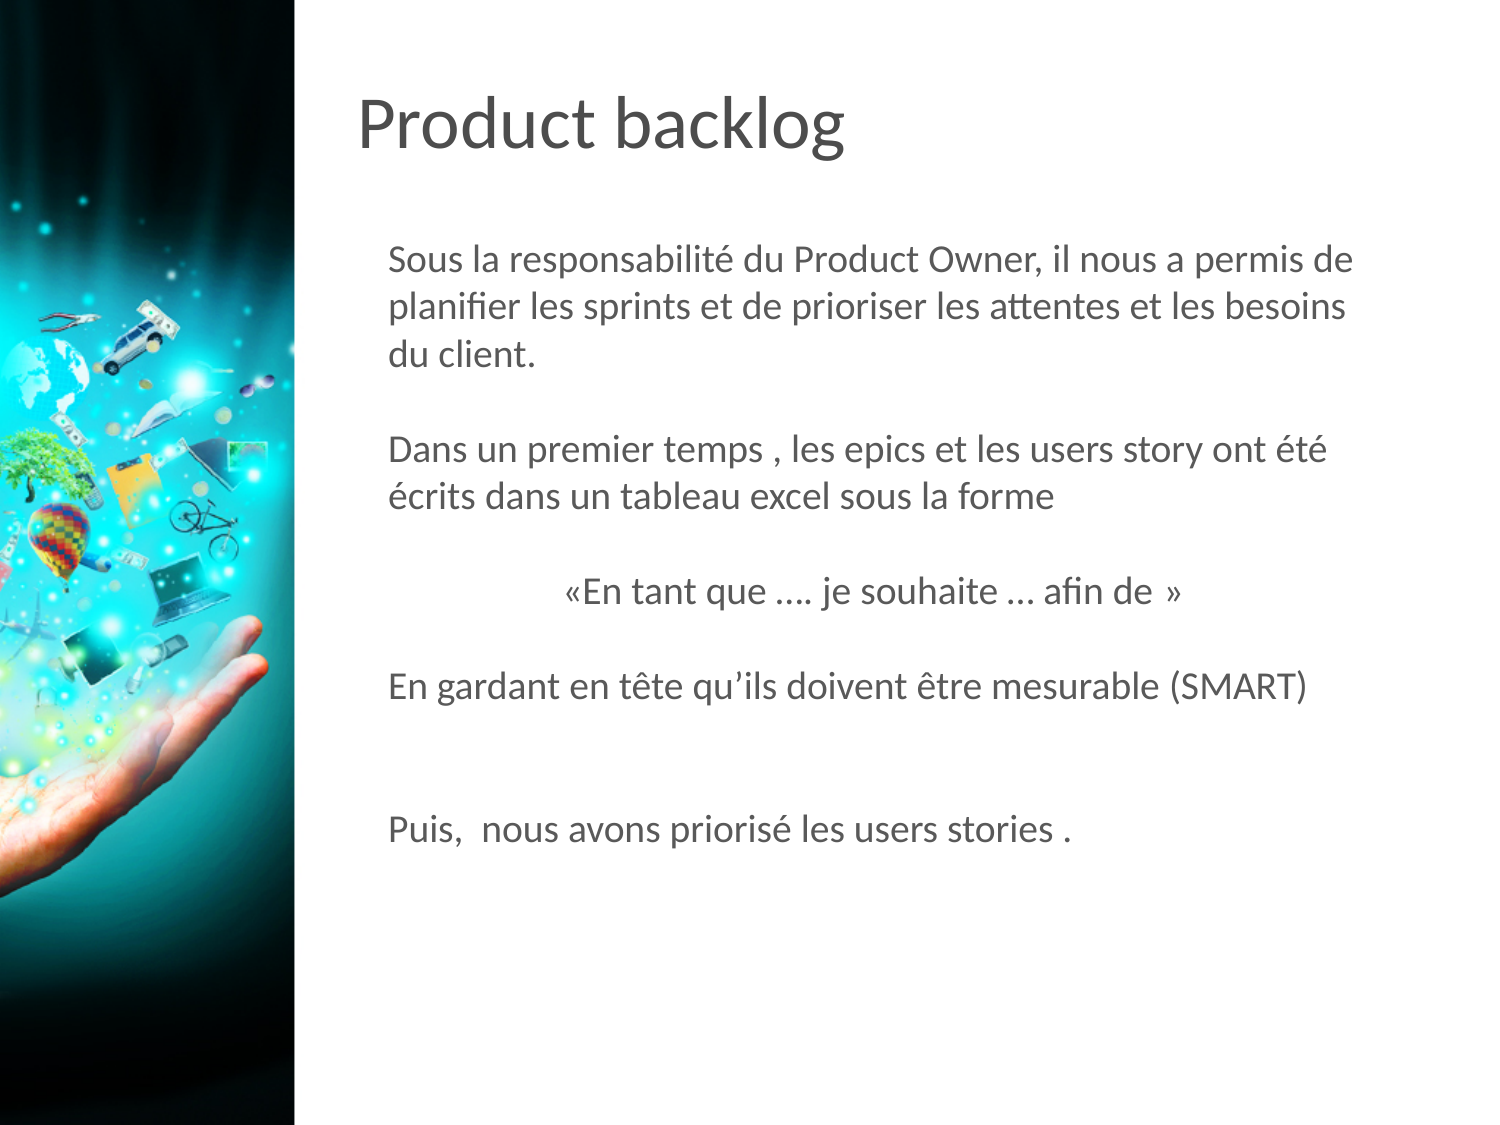

Product backlog
Sous la responsabilité du Product Owner, il nous a permis de planifier les sprints et de prioriser les attentes et les besoins du client.

Dans un premier temps , les epics et les users story ont été  écrits dans un tableau excel sous la forme

«En tant que …. je souhaite … afin de »

En gardant en tête qu’ils doivent être mesurable (SMART)

Puis,  nous avons priorisé les users stories .